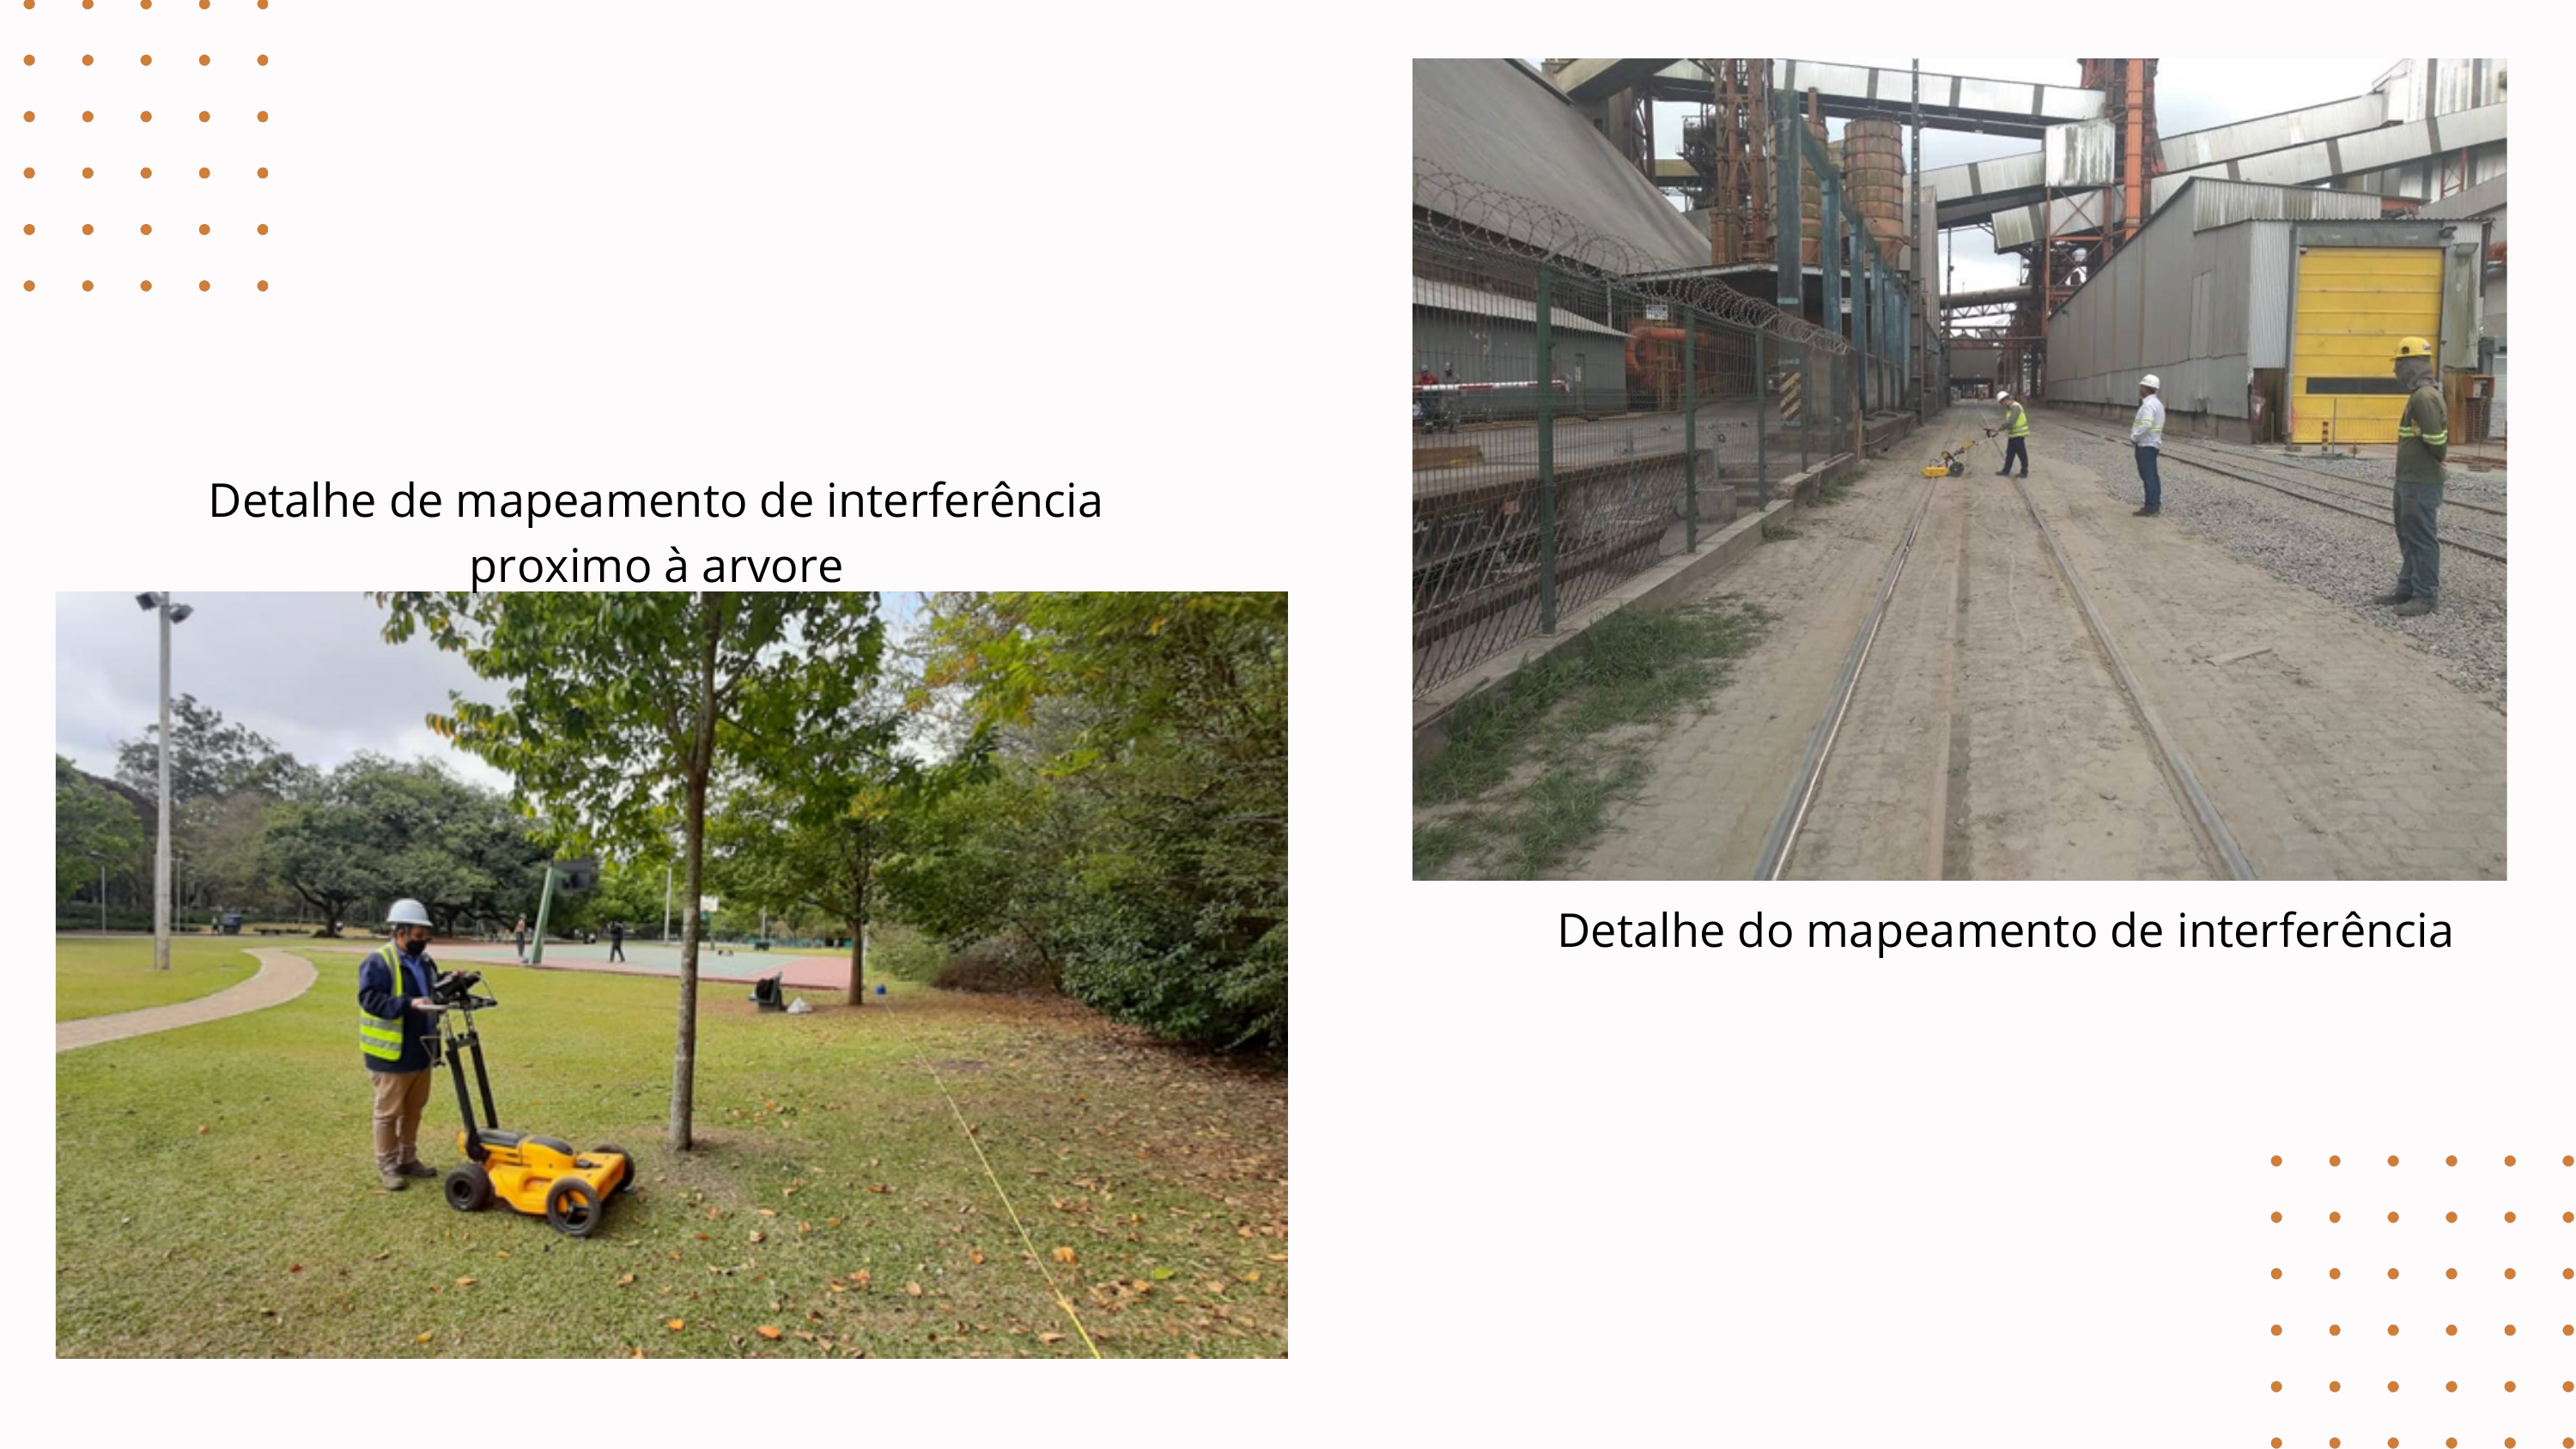

Detalhe de mapeamento de interferência proximo à arvore

Detalhe do mapeamento de interferência